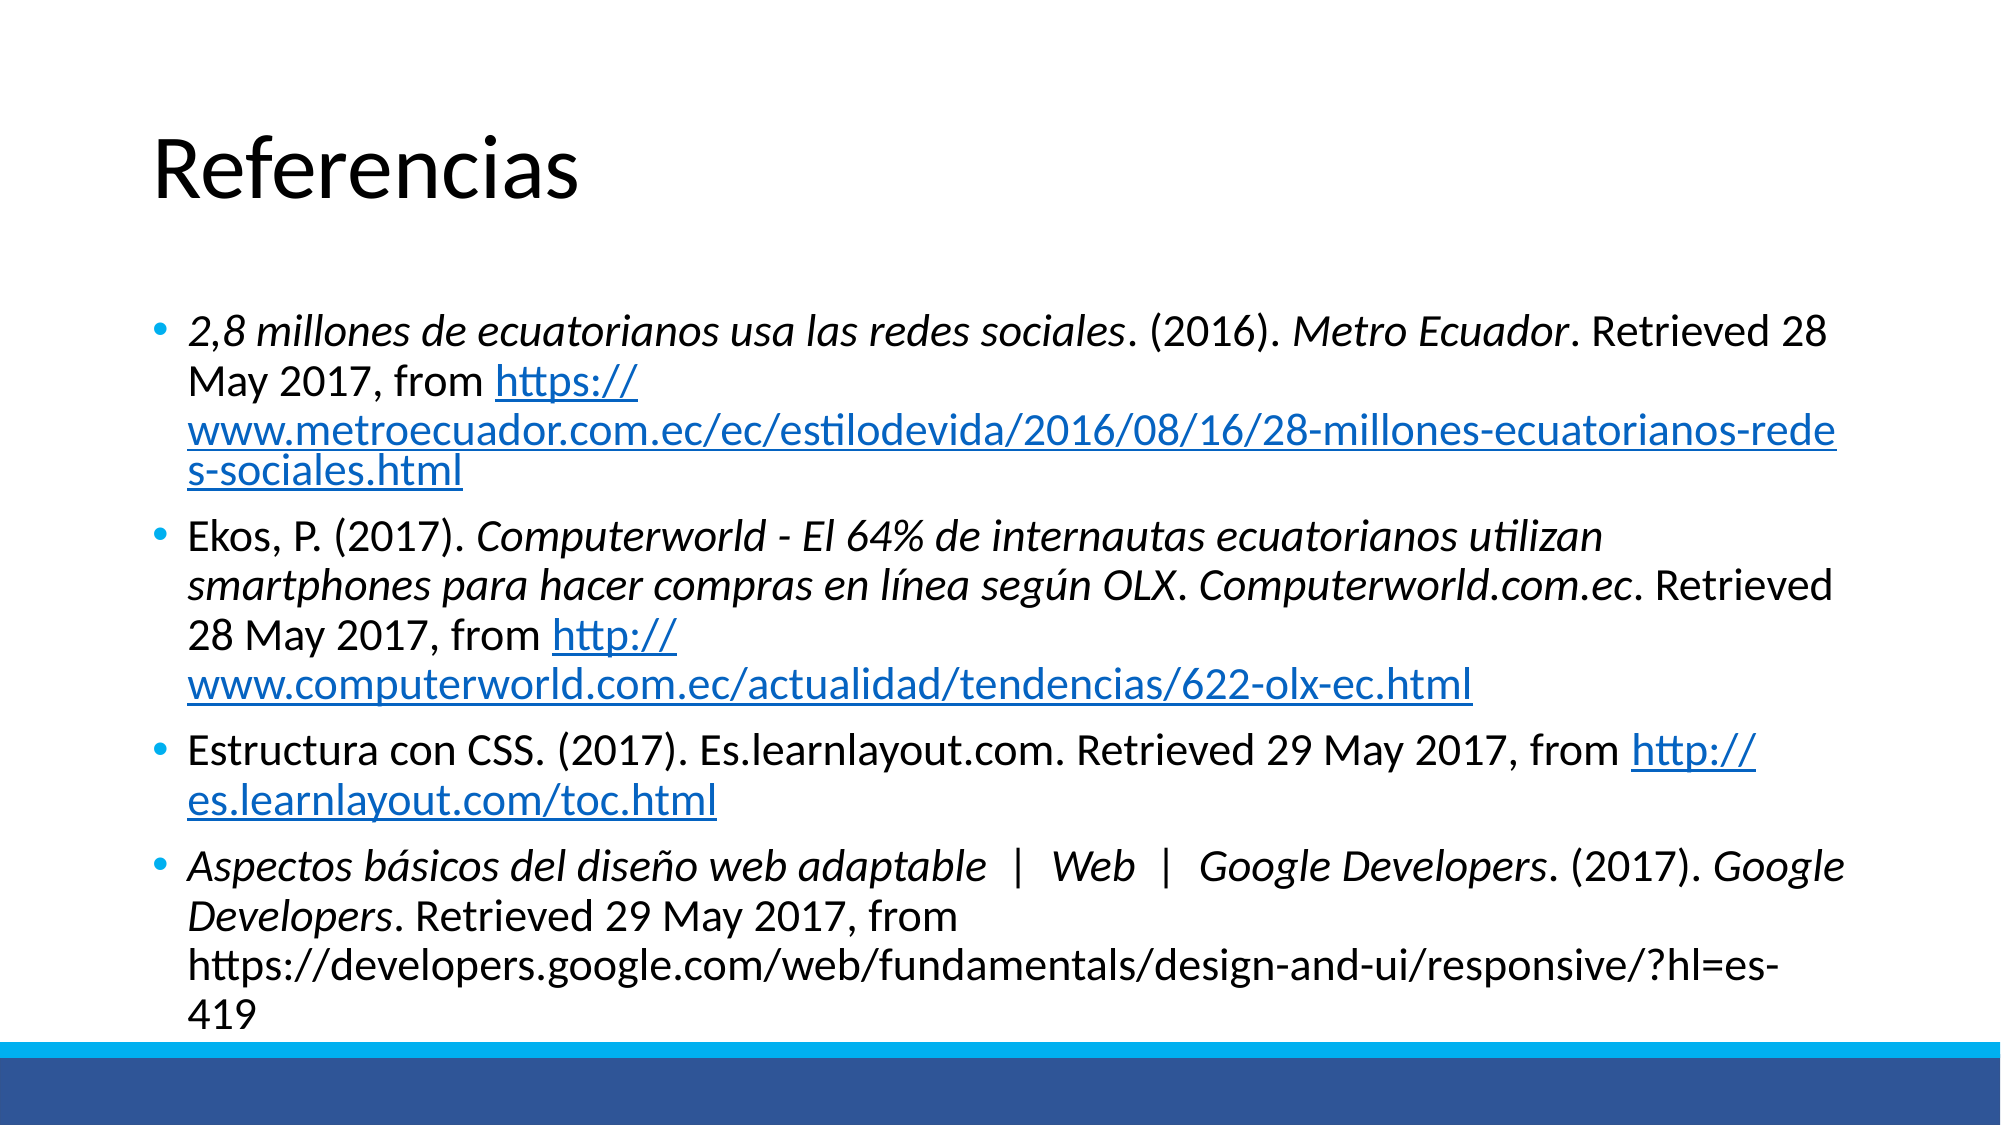

# Referencias
2,8 millones de ecuatorianos usa las redes sociales. (2016). Metro Ecuador. Retrieved 28 May 2017, from https://www.metroecuador.com.ec/ec/estilodevida/2016/08/16/28-millones-ecuatorianos-redes-sociales.html
Ekos, P. (2017). Computerworld - El 64% de internautas ecuatorianos utilizan smartphones para hacer compras en línea según OLX. Computerworld.com.ec. Retrieved 28 May 2017, from http://www.computerworld.com.ec/actualidad/tendencias/622-olx-ec.html
Estructura con CSS. (2017). Es.learnlayout.com. Retrieved 29 May 2017, from http://es.learnlayout.com/toc.html
Aspectos básicos del diseño web adaptable  |  Web  |  Google Developers. (2017). Google Developers. Retrieved 29 May 2017, from https://developers.google.com/web/fundamentals/design-and-ui/responsive/?hl=es-419